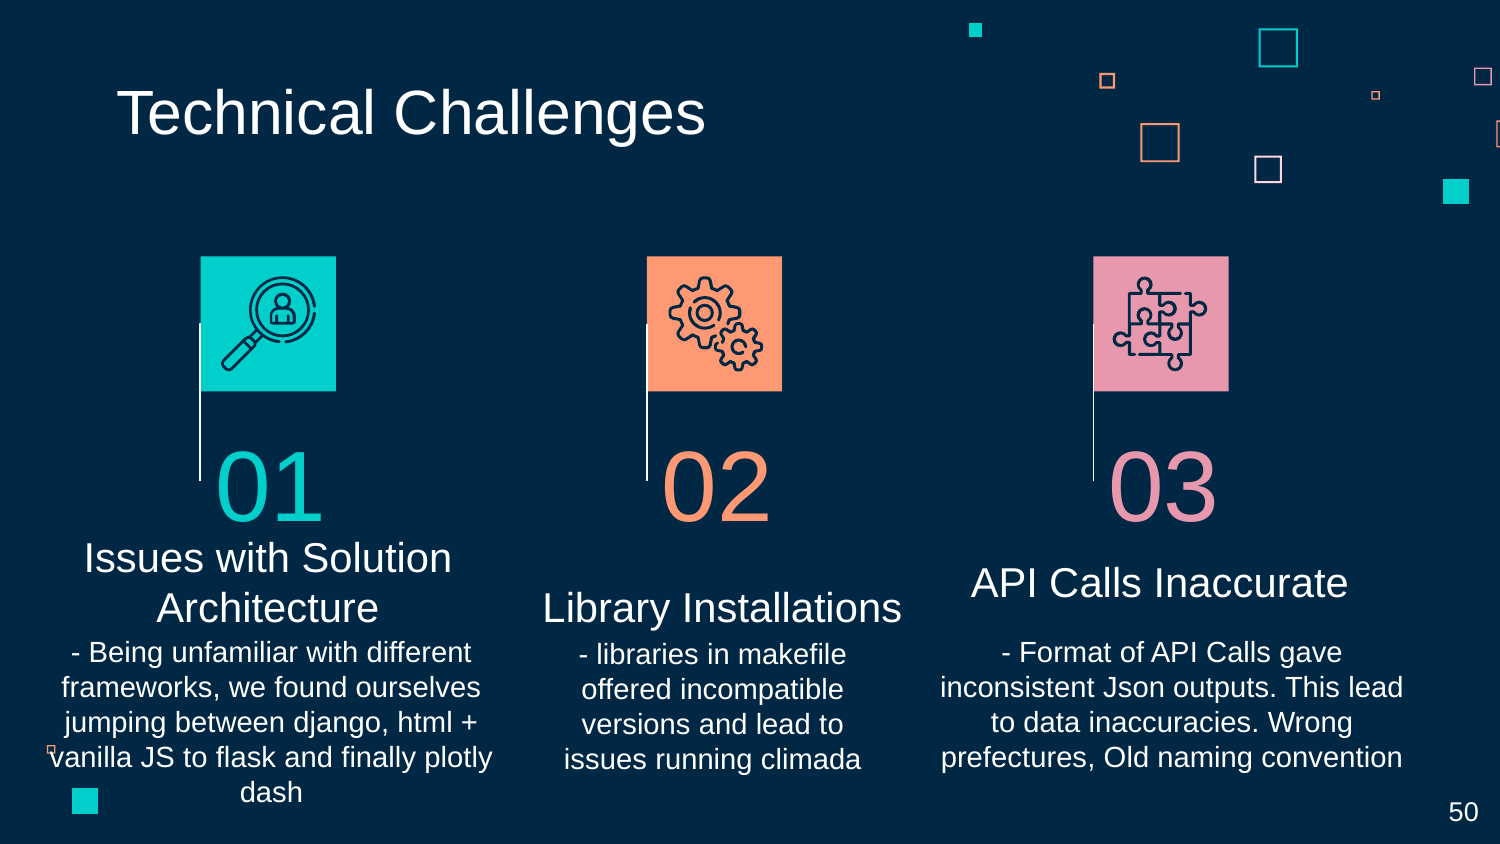

Technical Challenges

01
02
03
API Calls Inaccurate
Issues with Solution Architecture
Library Installations
- Being unfamiliar with different frameworks, we found ourselves jumping between django, html + vanilla JS to flask and finally plotly dash
- Format of API Calls gave inconsistent Json outputs. This lead to data inaccuracies. Wrong prefectures, Old naming convention
- libraries in makefile offered incompatible versions and lead to issues running climada
50